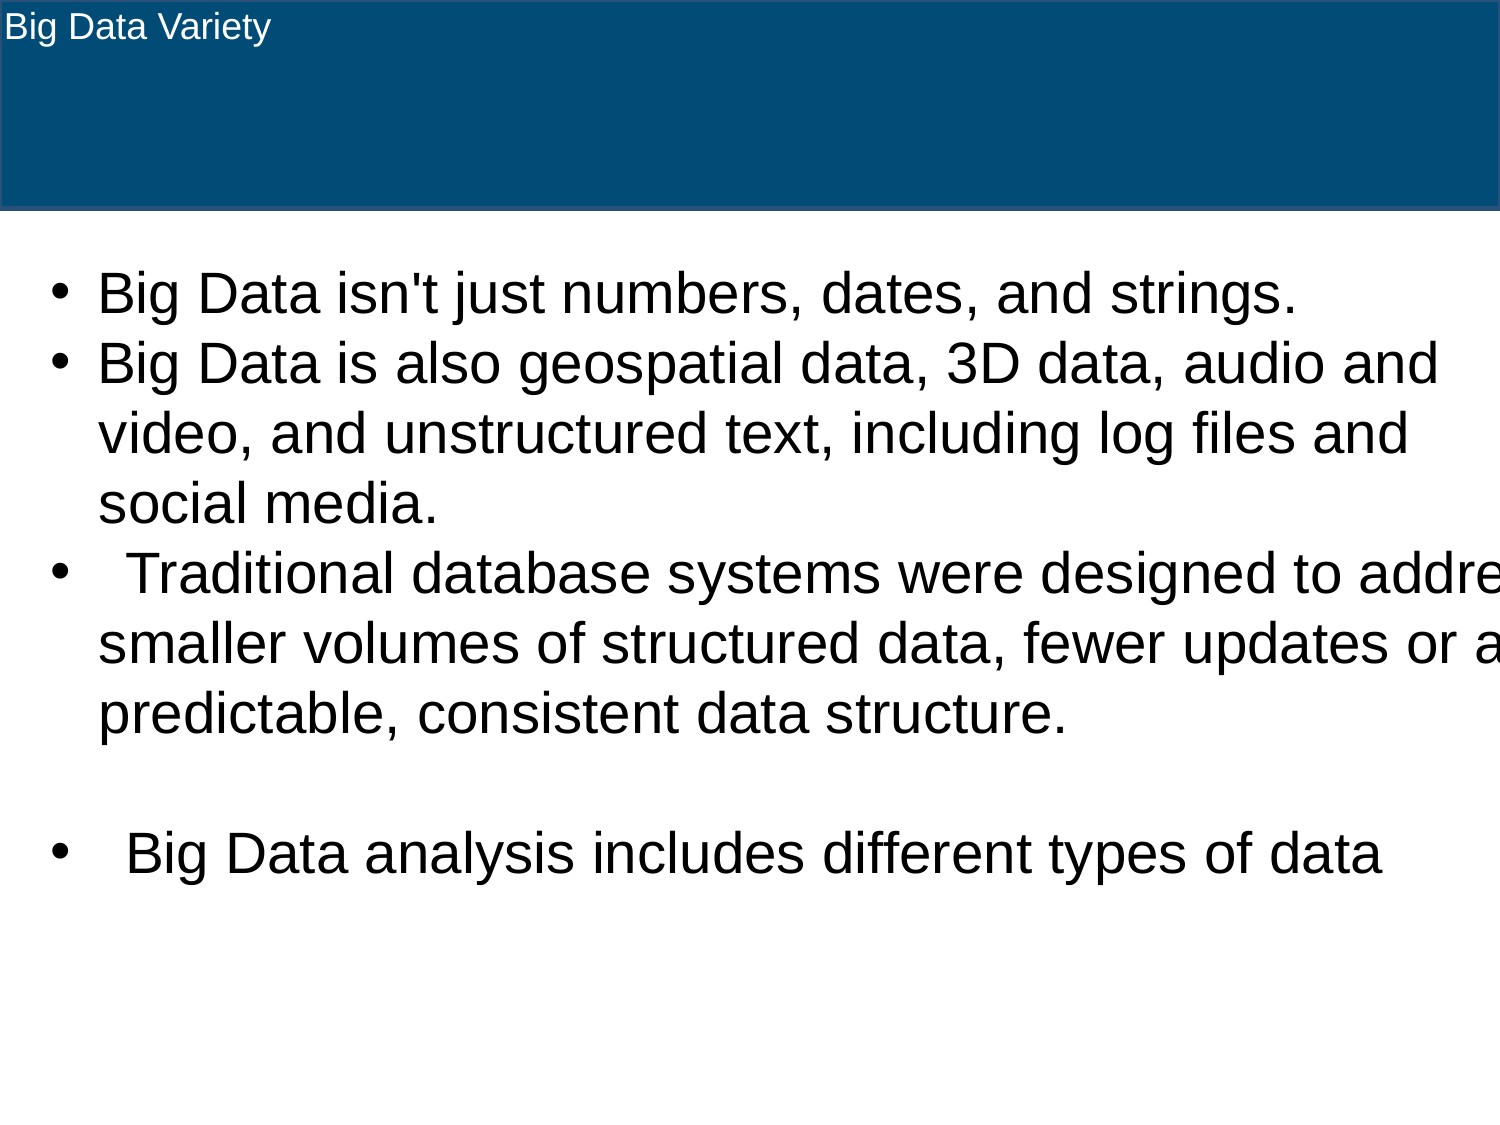

Big Data Variety
Big Data isn't just numbers, dates, and strings.
Big Data is also geospatial data, 3D data, audio and
   video, and unstructured text, including log files and
   social media.
Traditional database systems were designed to address
   smaller volumes of structured data, fewer updates or a
   predictable, consistent data structure.

Big Data analysis includes different types of data